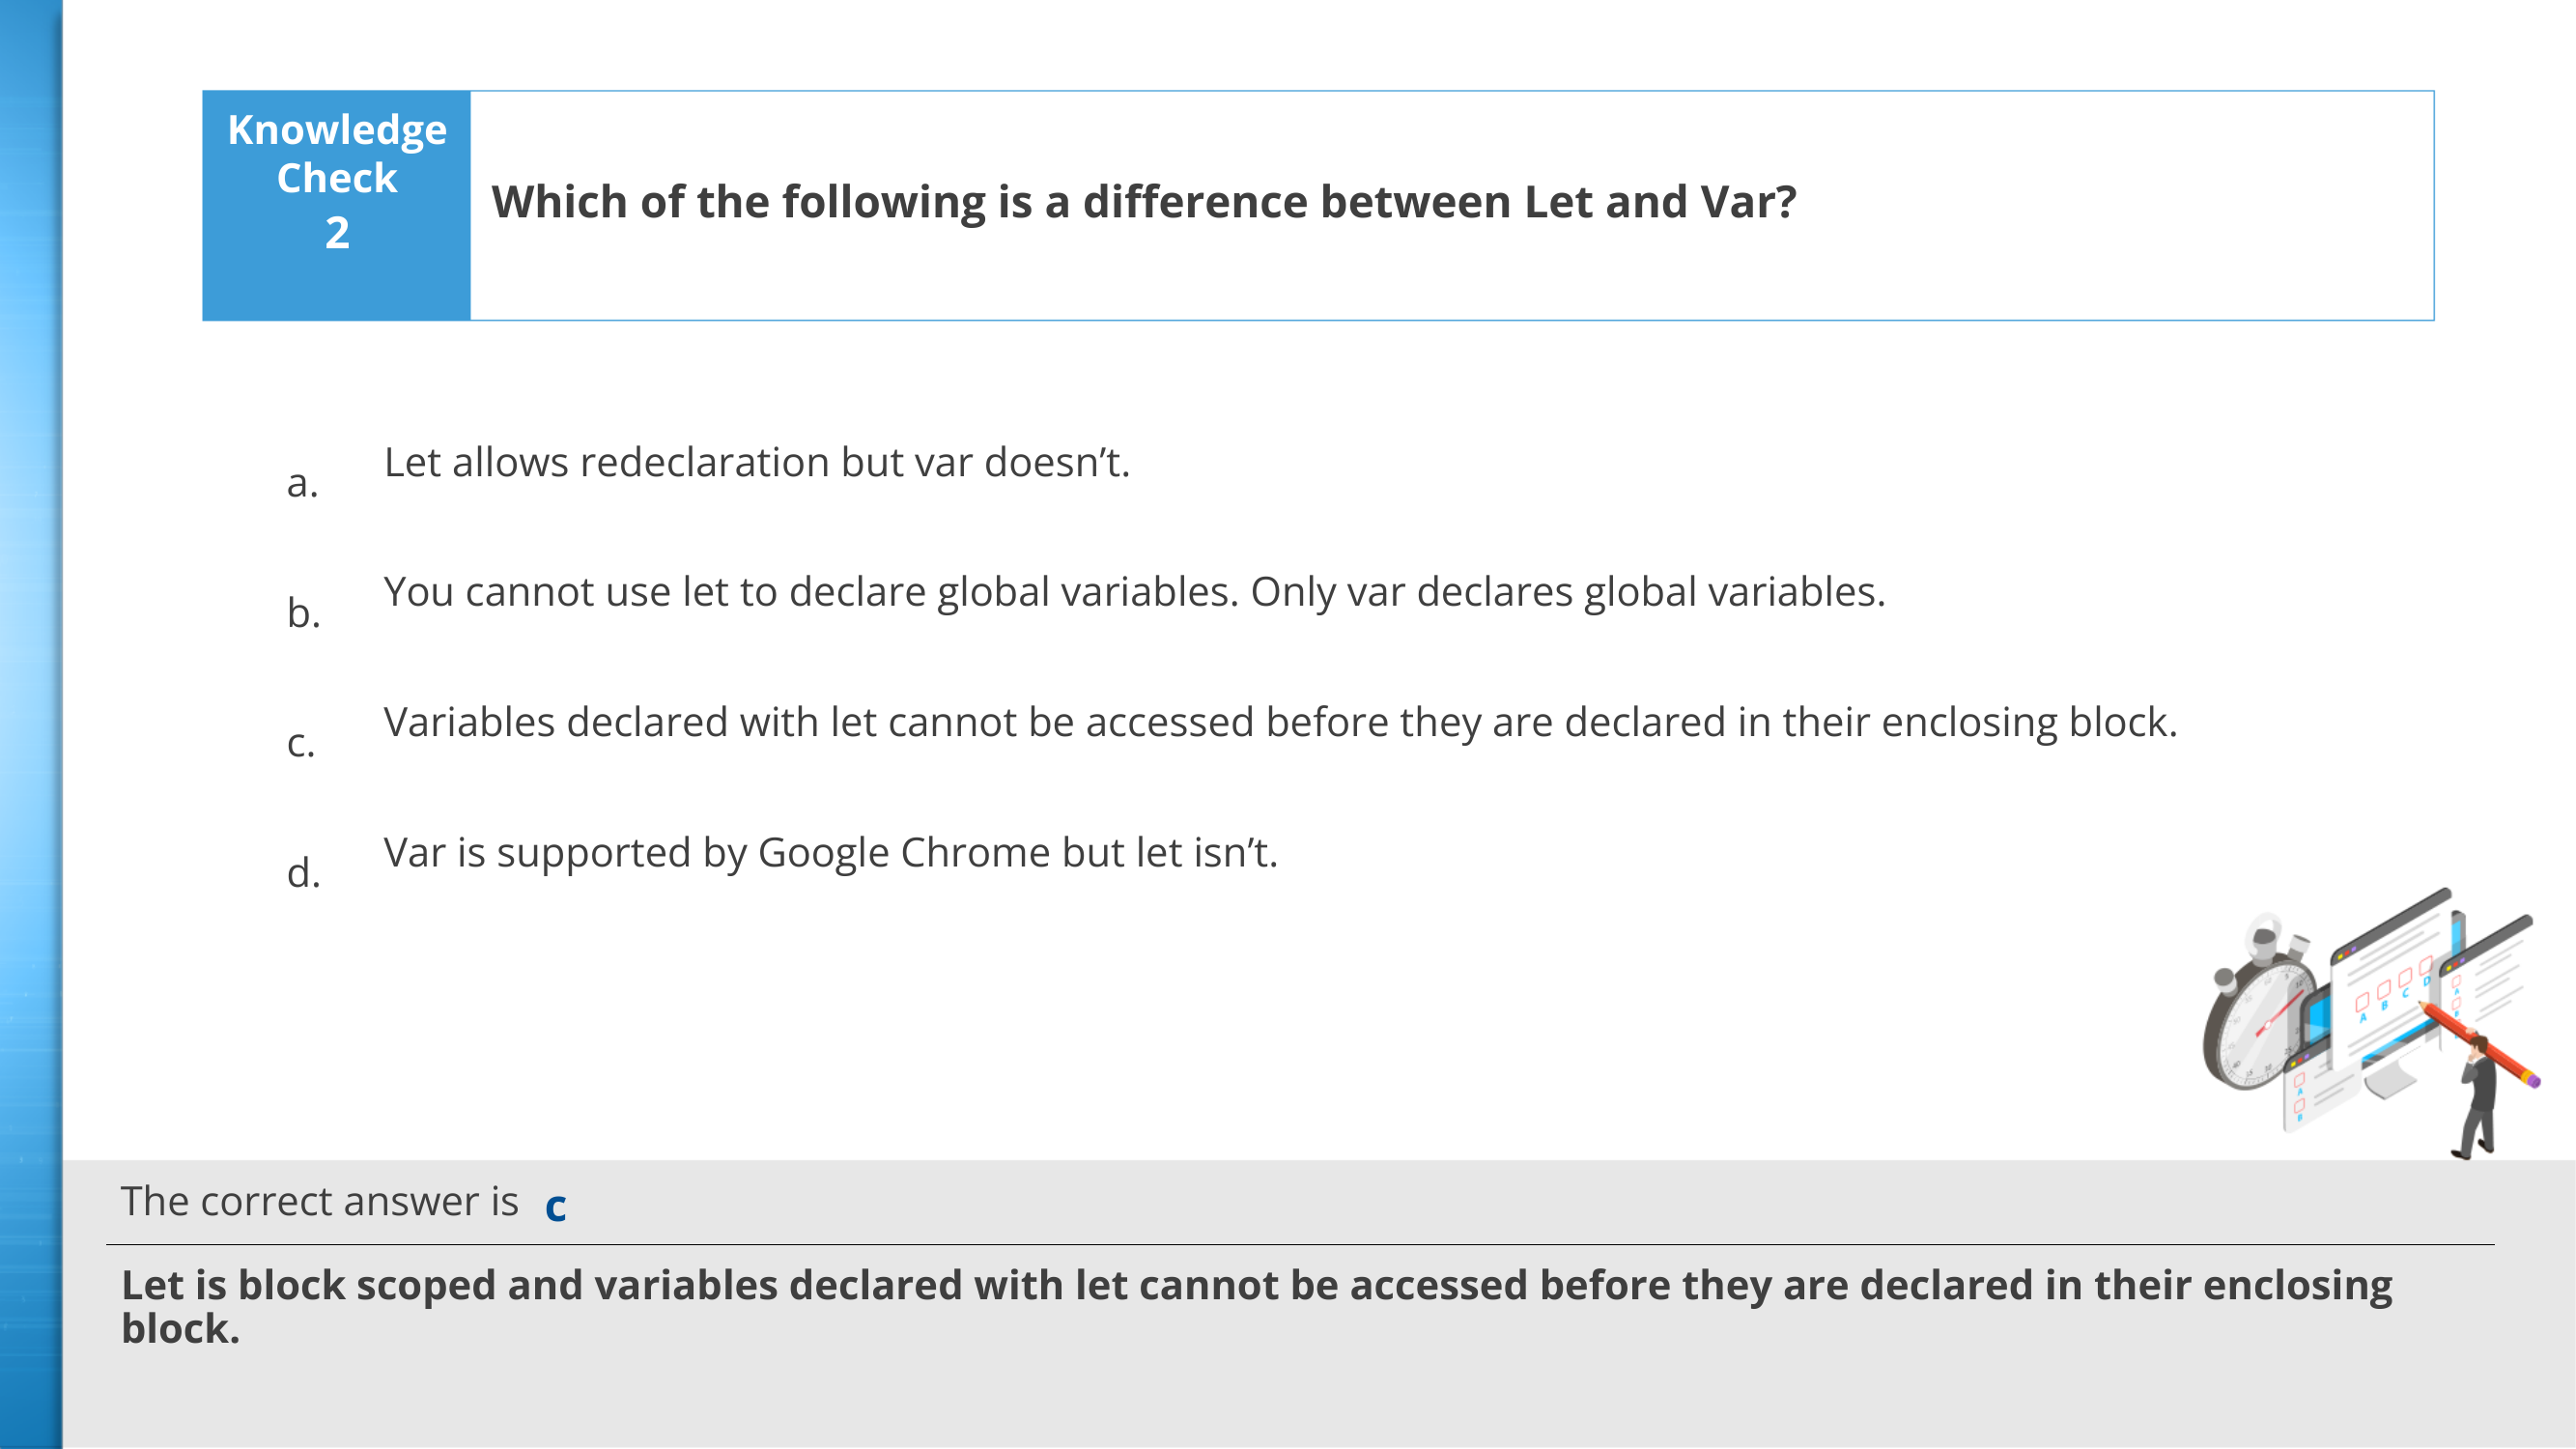

Which of the following is a difference between Let and Var?
2
Let allows redeclaration but var doesn’t.
You cannot use let to declare global variables. Only var declares global variables.
Variables declared with let cannot be accessed before they are declared in their enclosing block.

Var is supported by Google Chrome but let isn’t.
c
Let is block scoped and variables declared with let cannot be accessed before they are declared in their enclosing block.